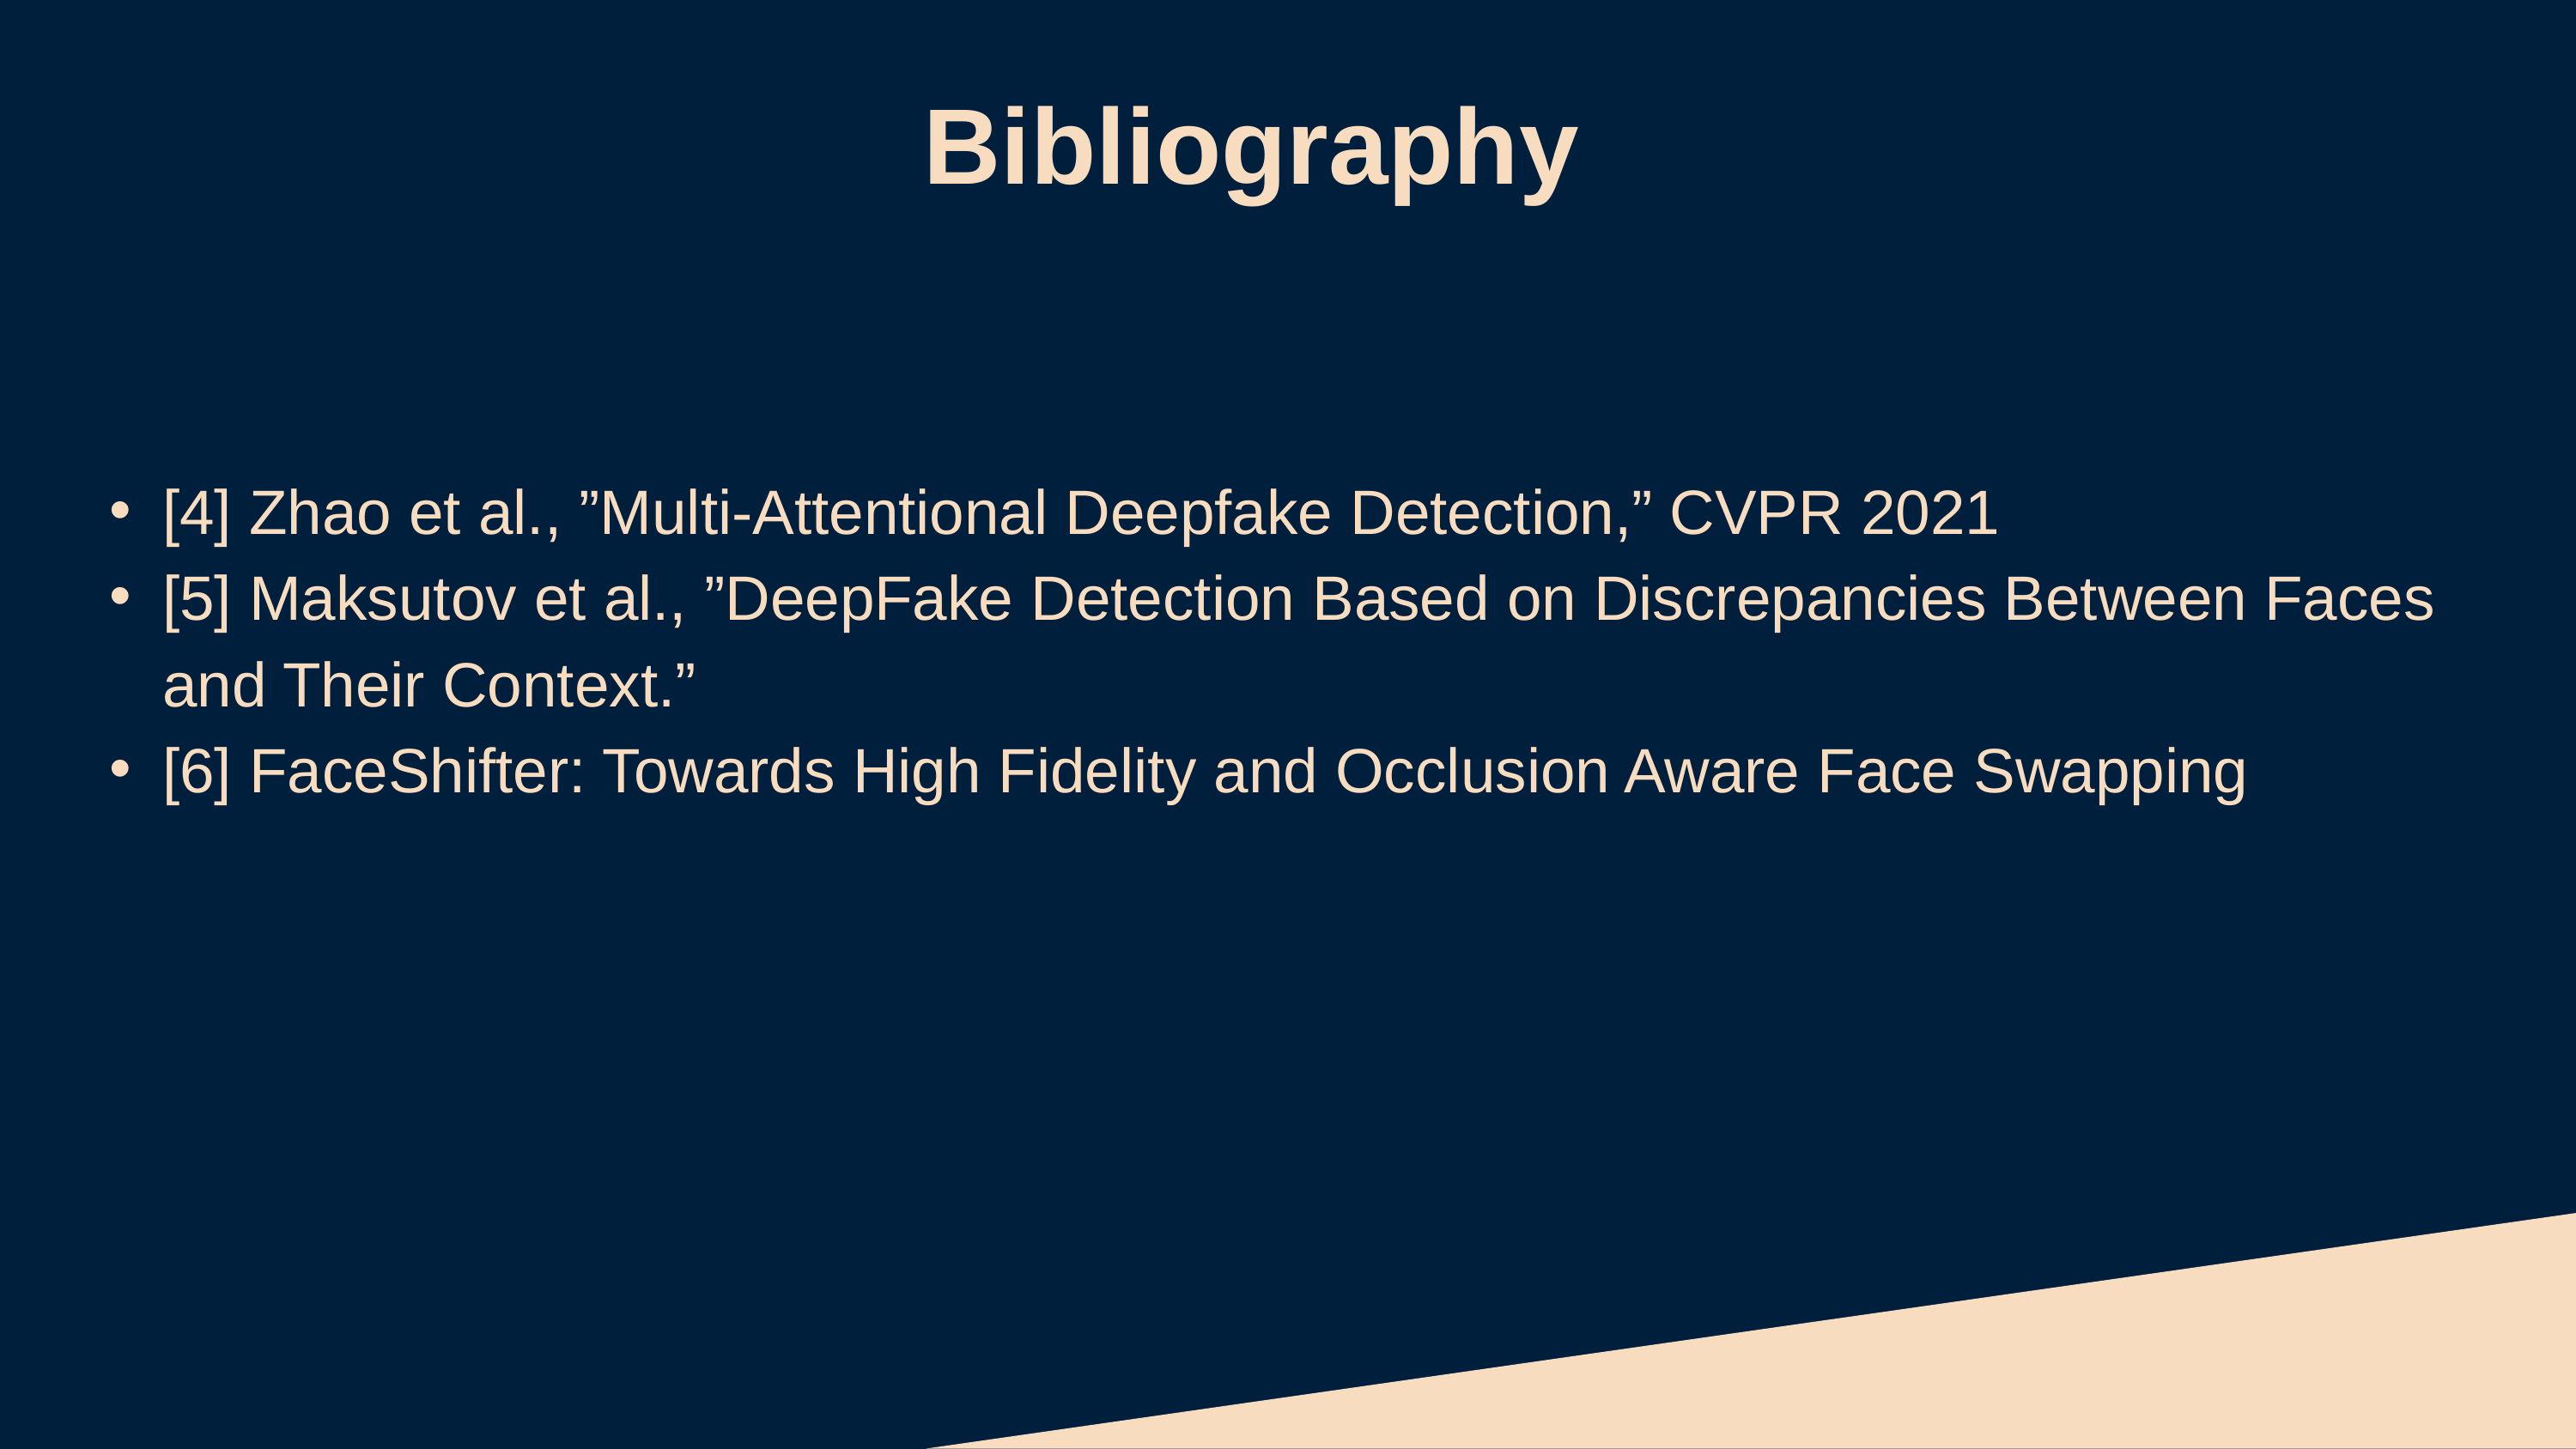

Bibliography
[4] Zhao et al., ”Multi-Attentional Deepfake Detection,” CVPR 2021
[5] Maksutov et al., ”DeepFake Detection Based on Discrepancies Between Faces and Their Context.”
[6] FaceShifter: Towards High Fidelity and Occlusion Aware Face Swapping